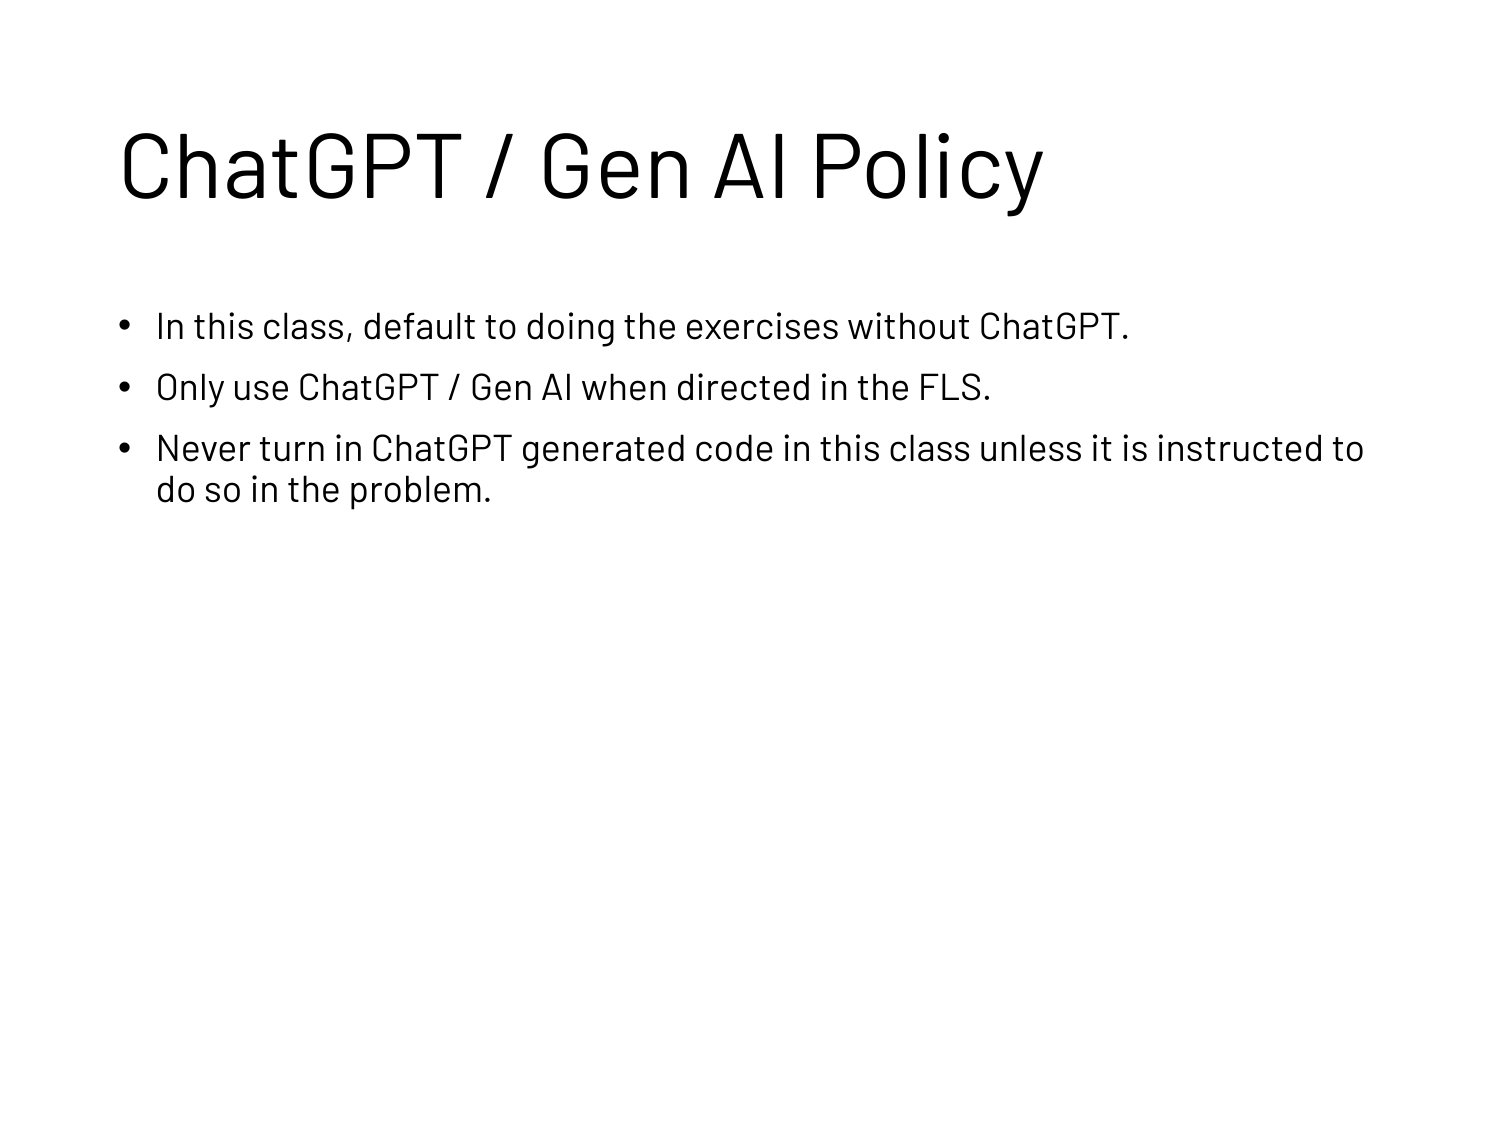

# ChatGPT / Gen AI Policy
In this class, default to doing the exercises without ChatGPT.
Only use ChatGPT / Gen AI when directed in the FLS.
Never turn in ChatGPT generated code in this class unless it is instructed to do so in the problem.